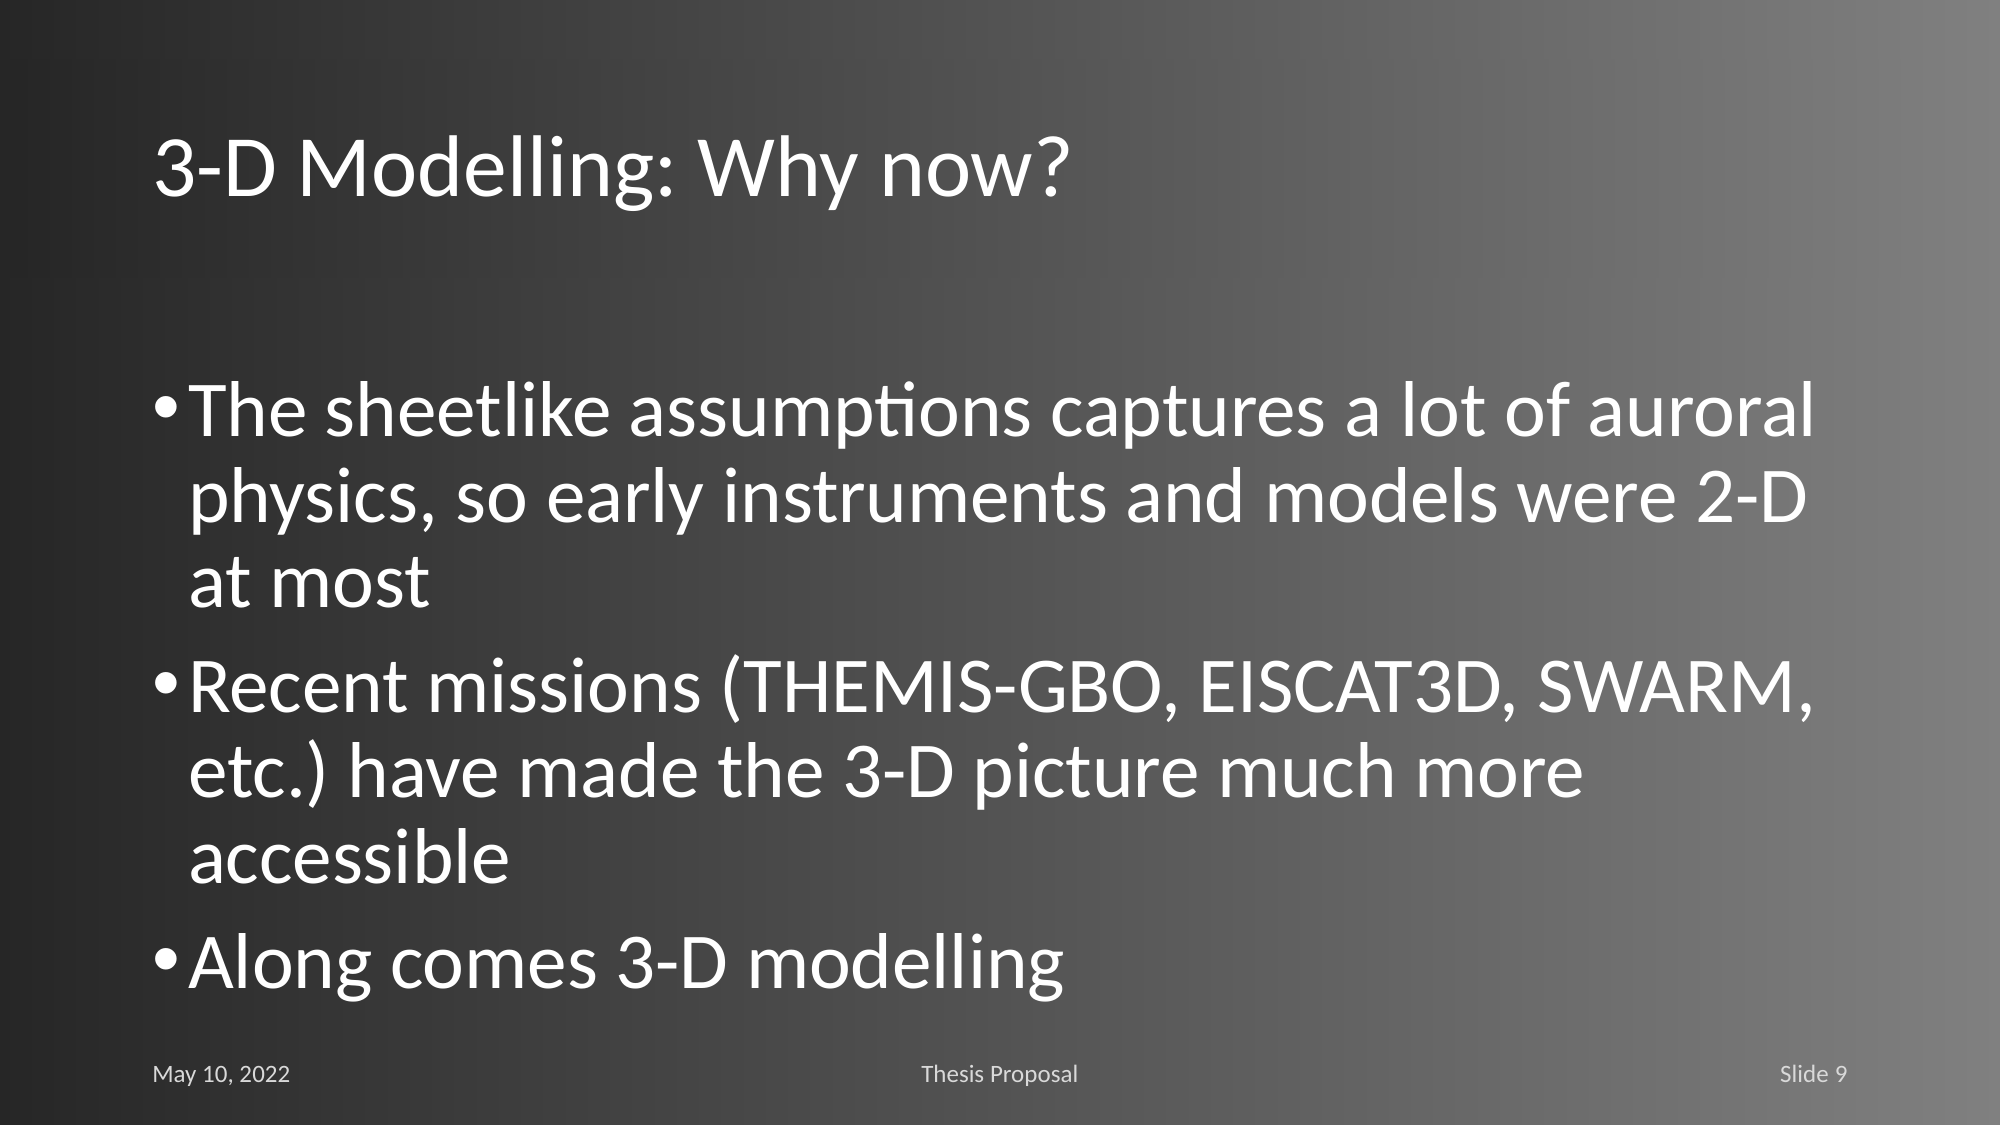

# 3-D Modelling: Why now?
The sheetlike assumptions captures a lot of auroral physics, so early instruments and models were 2-D at most
Recent missions (THEMIS-GBO, EISCAT3D, SWARM, etc.) have made the 3-D picture much more accessible
Along comes 3-D modelling
May 10, 2022
Thesis Proposal
Slide 9